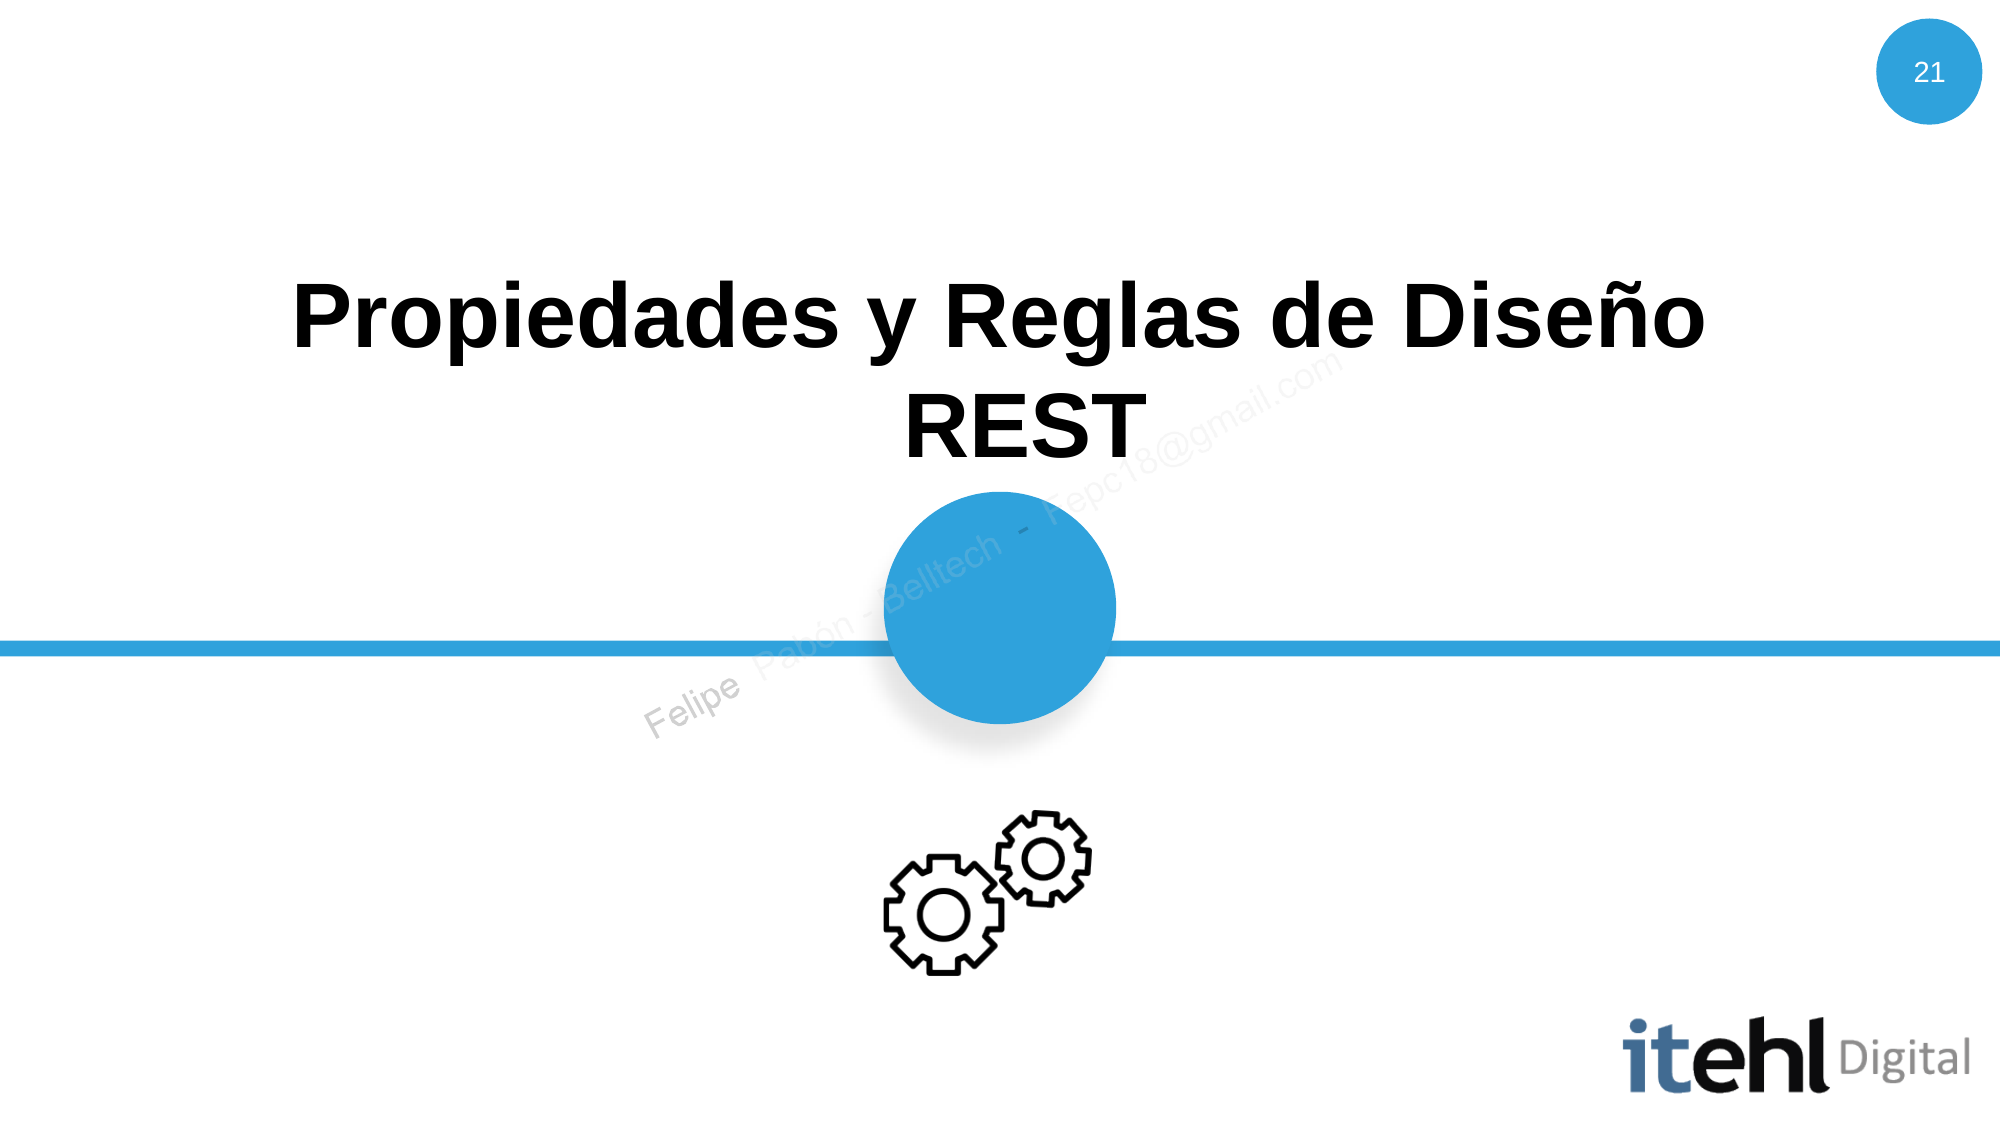

21
# Propiedades y Reglas de Diseño  REST